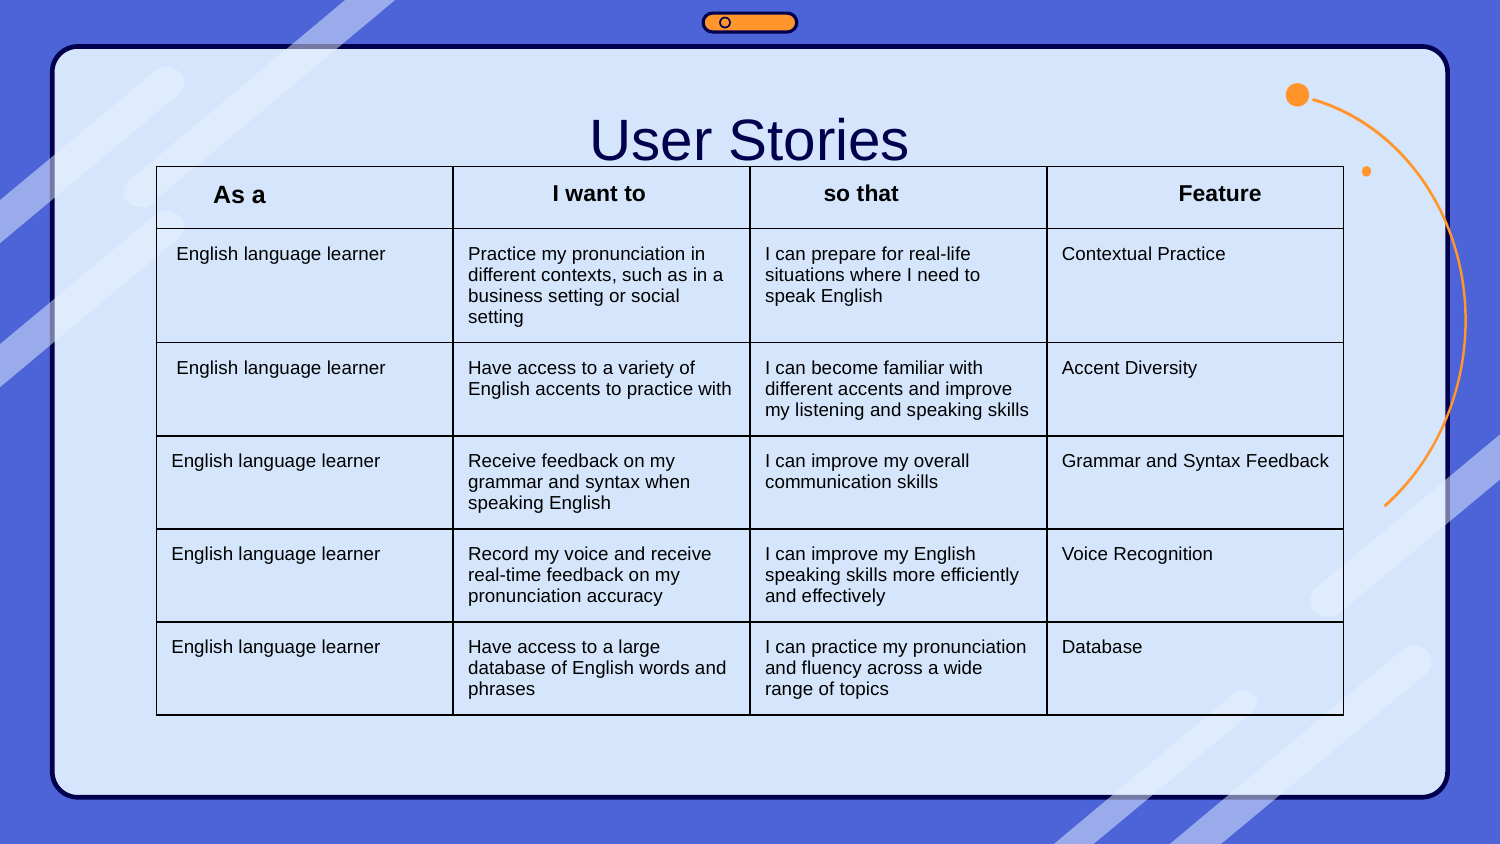

# User Stories
| As a | I want to | so that | Feature |
| --- | --- | --- | --- |
| English language learner | Practice my pronunciation in different contexts, such as in a business setting or social setting | I can prepare for real-life situations where I need to speak English | Contextual Practice |
| --- | --- | --- | --- |
| English language learner | Have access to a variety of English accents to practice with | I can become familiar with different accents and improve my listening and speaking skills | Accent Diversity |
| English language learner | Receive feedback on my grammar and syntax when speaking English | I can improve my overall communication skills | Grammar and Syntax Feedback |
| English language learner | Record my voice and receive real-time feedback on my pronunciation accuracy | I can improve my English speaking skills more efficiently and effectively | Voice Recognition |
| English language learner | Have access to a large database of English words and phrases | I can practice my pronunciation and fluency across a wide range of topics | Database |